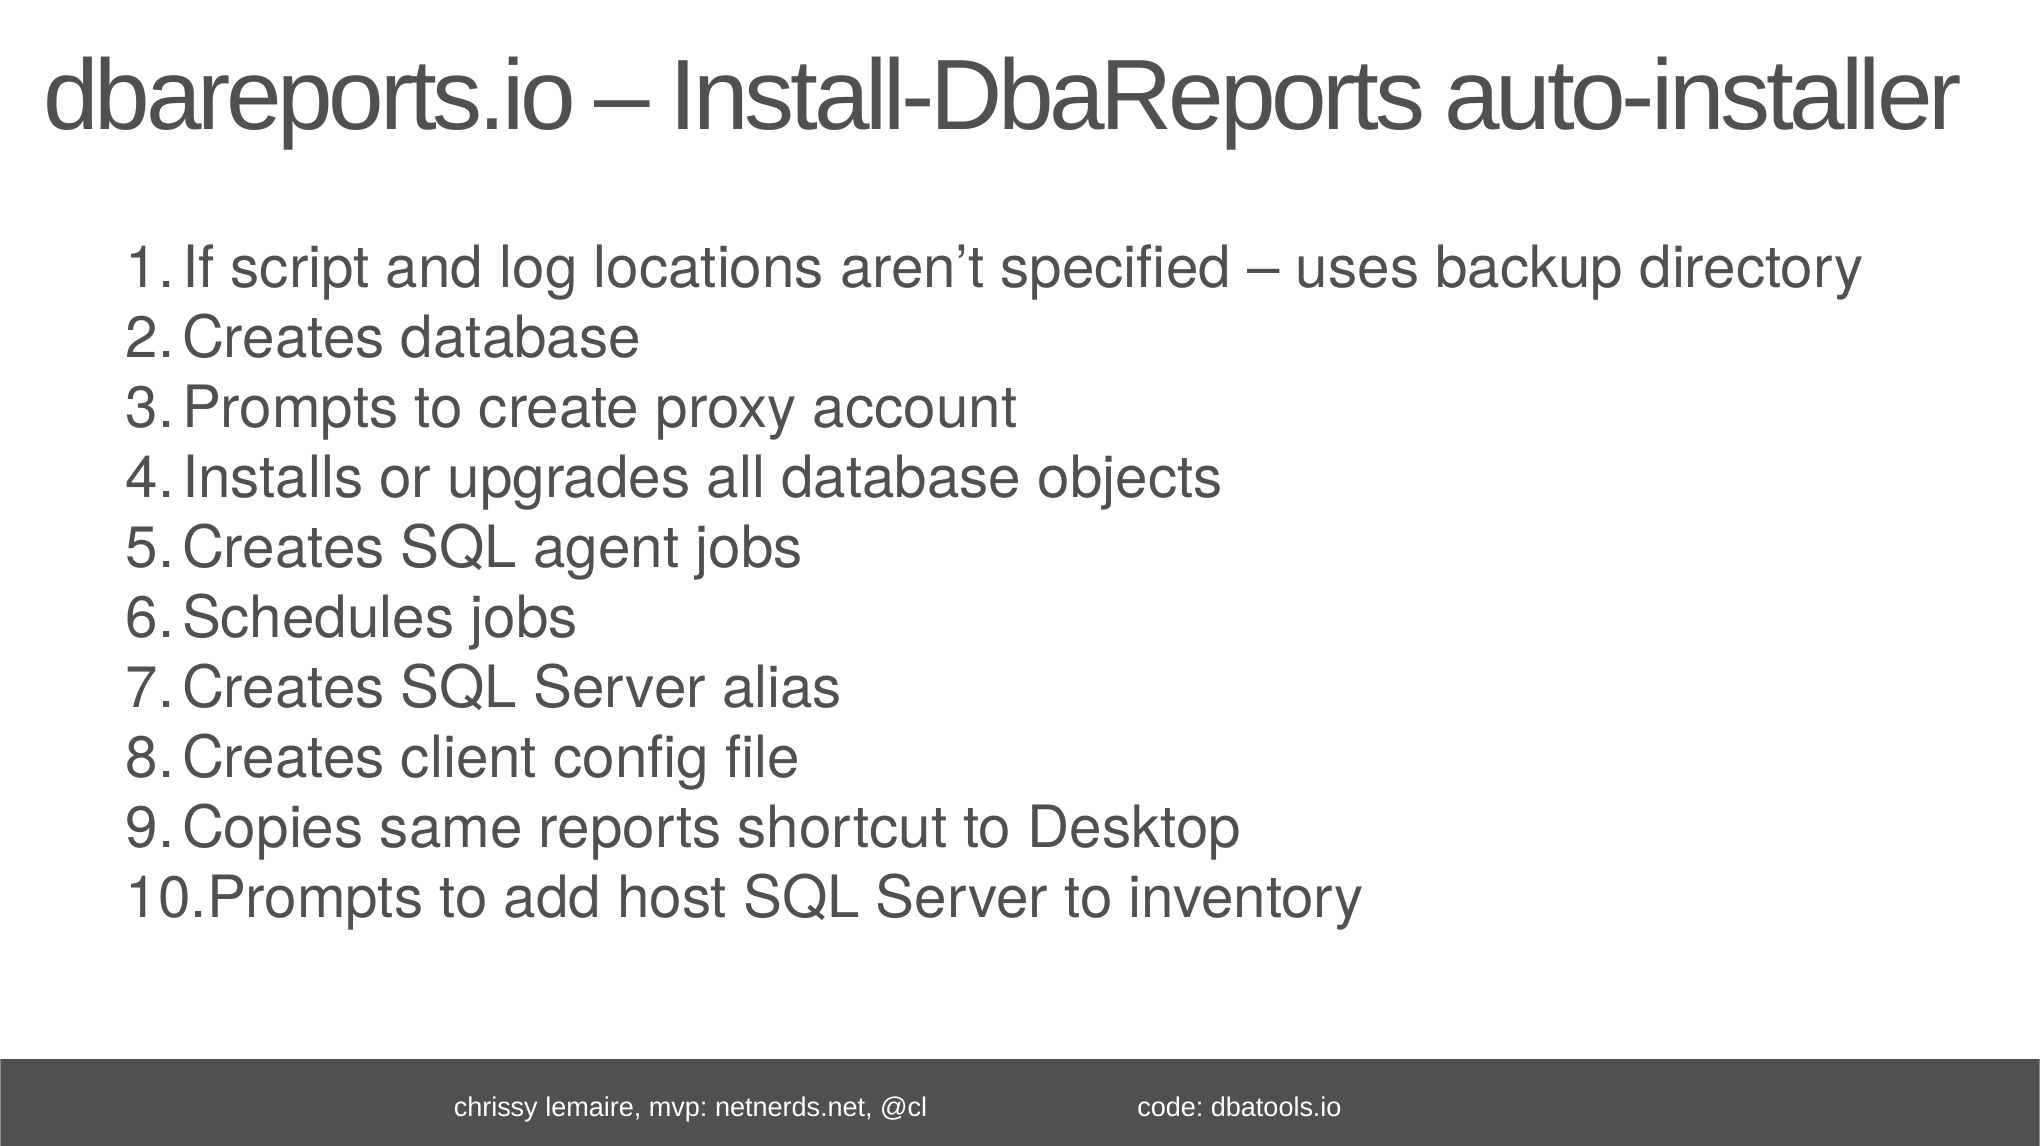

# dbareports.io – Install-DbaReports auto-installer

If script and log locations aren’t specified – uses backup directory
Creates database
Prompts to create proxy account
Installs or upgrades all database objects
Creates SQL agent jobs
Schedules jobs
Creates SQL Server alias
Creates client config file
Copies same reports shortcut to Desktop
Prompts to add host SQL Server to inventory

chrissy lemaire, mvp: netnerds.net, @cl                            code: dbatools.io